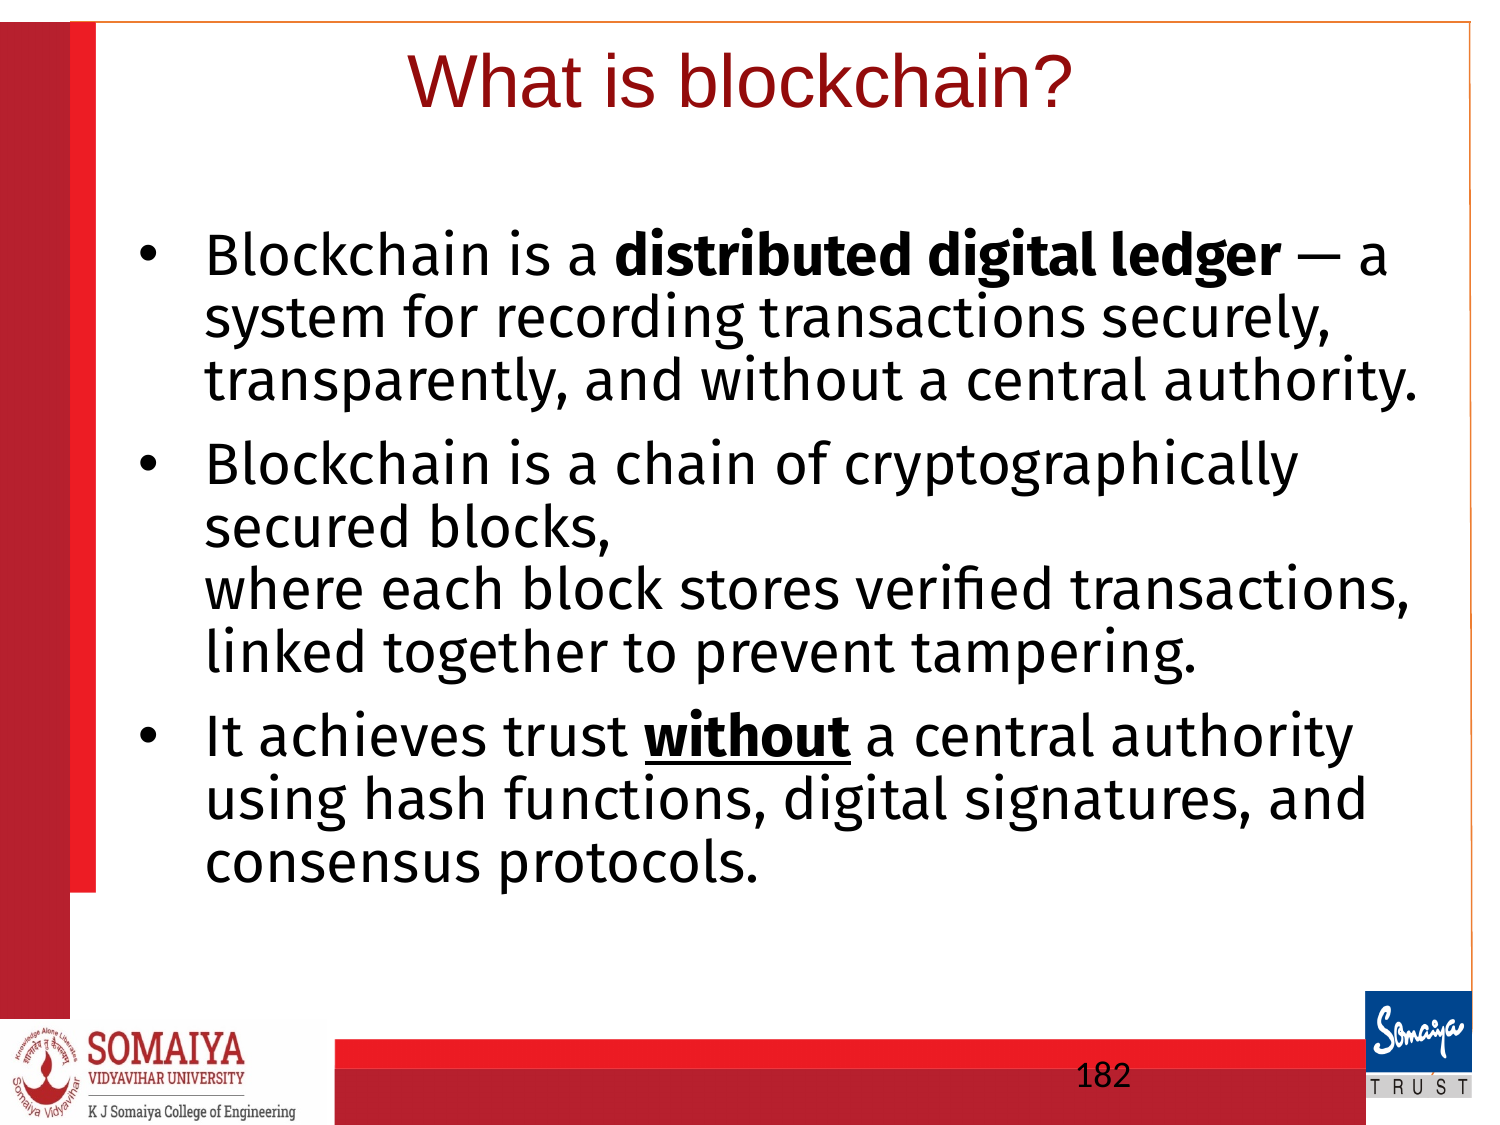

# What is blockchain?
Blockchain is a distributed digital ledger — a system for recording transactions securely, transparently, and without a central authority.
Blockchain is a chain of cryptographically secured blocks,
where each block stores verified transactions, linked together to prevent tampering.
It achieves trust without a central authority using hash functions, digital signatures, and consensus protocols.

182